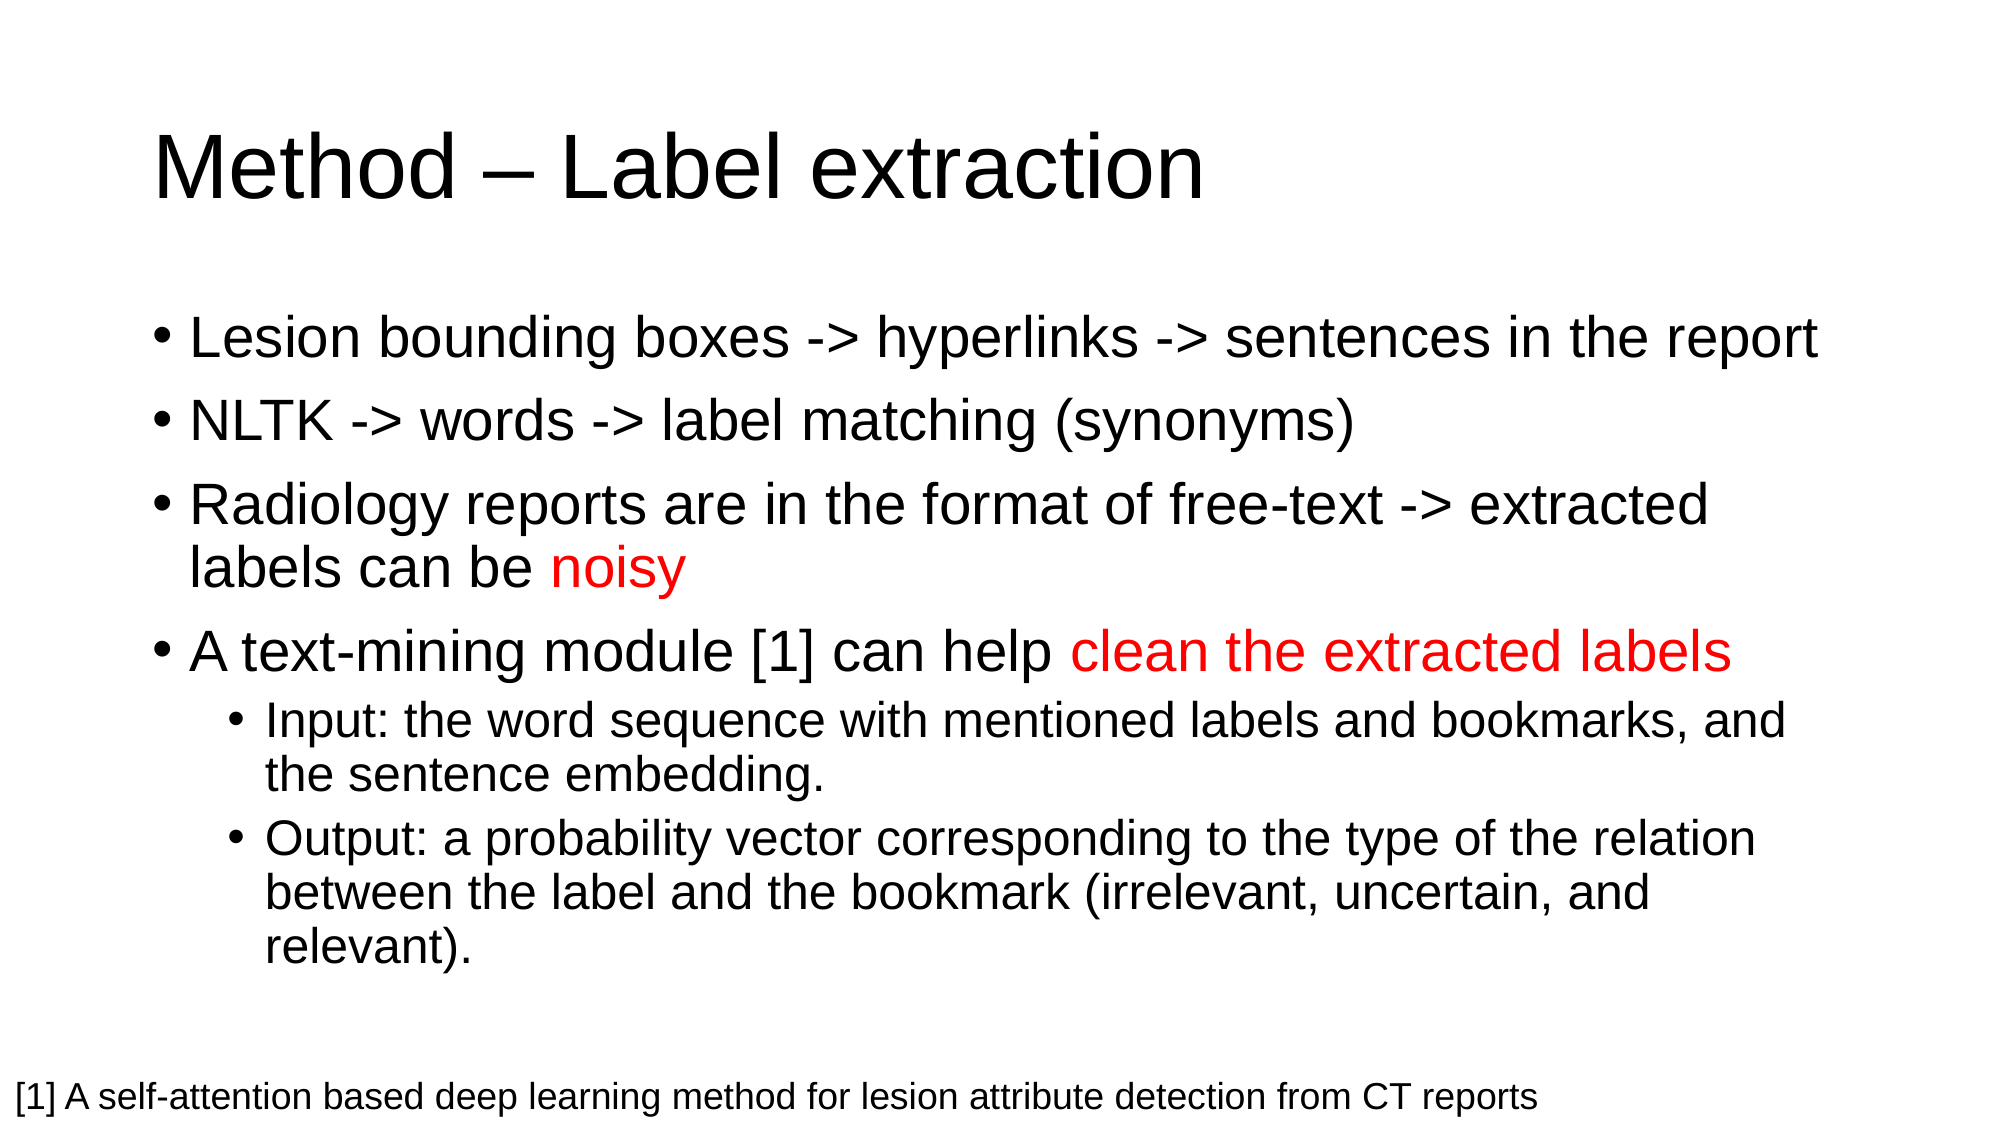

# Method – Label extraction
Lesion bounding boxes -> hyperlinks -> sentences in the report
NLTK -> words -> label matching (synonyms)
Radiology reports are in the format of free-text -> extracted labels can be noisy
A text-mining module [1] can help clean the extracted labels
Input: the word sequence with mentioned labels and bookmarks, and the sentence embedding.
Output: a probability vector corresponding to the type of the relation between the label and the bookmark (irrelevant, uncertain, and relevant).

[1] A self-attention based deep learning method for lesion attribute detection from CT reports